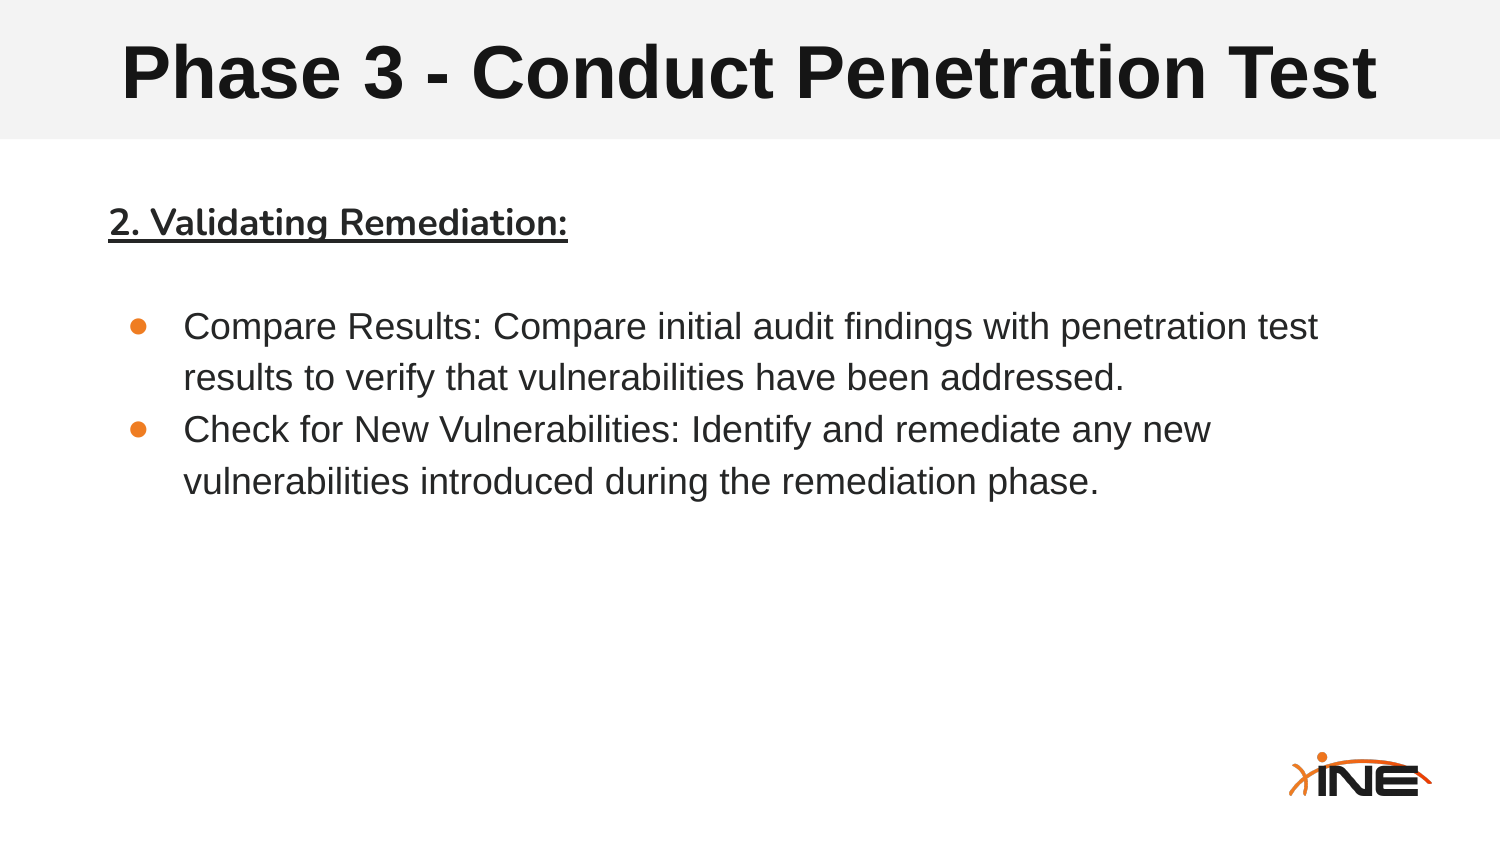

# Phase 3 - Conduct Penetration Test
2. Validating Remediation:

Compare Results: Compare initial audit findings with penetration test results to verify that vulnerabilities have been addressed.
Check for New Vulnerabilities: Identify and remediate any new vulnerabilities introduced during the remediation phase.